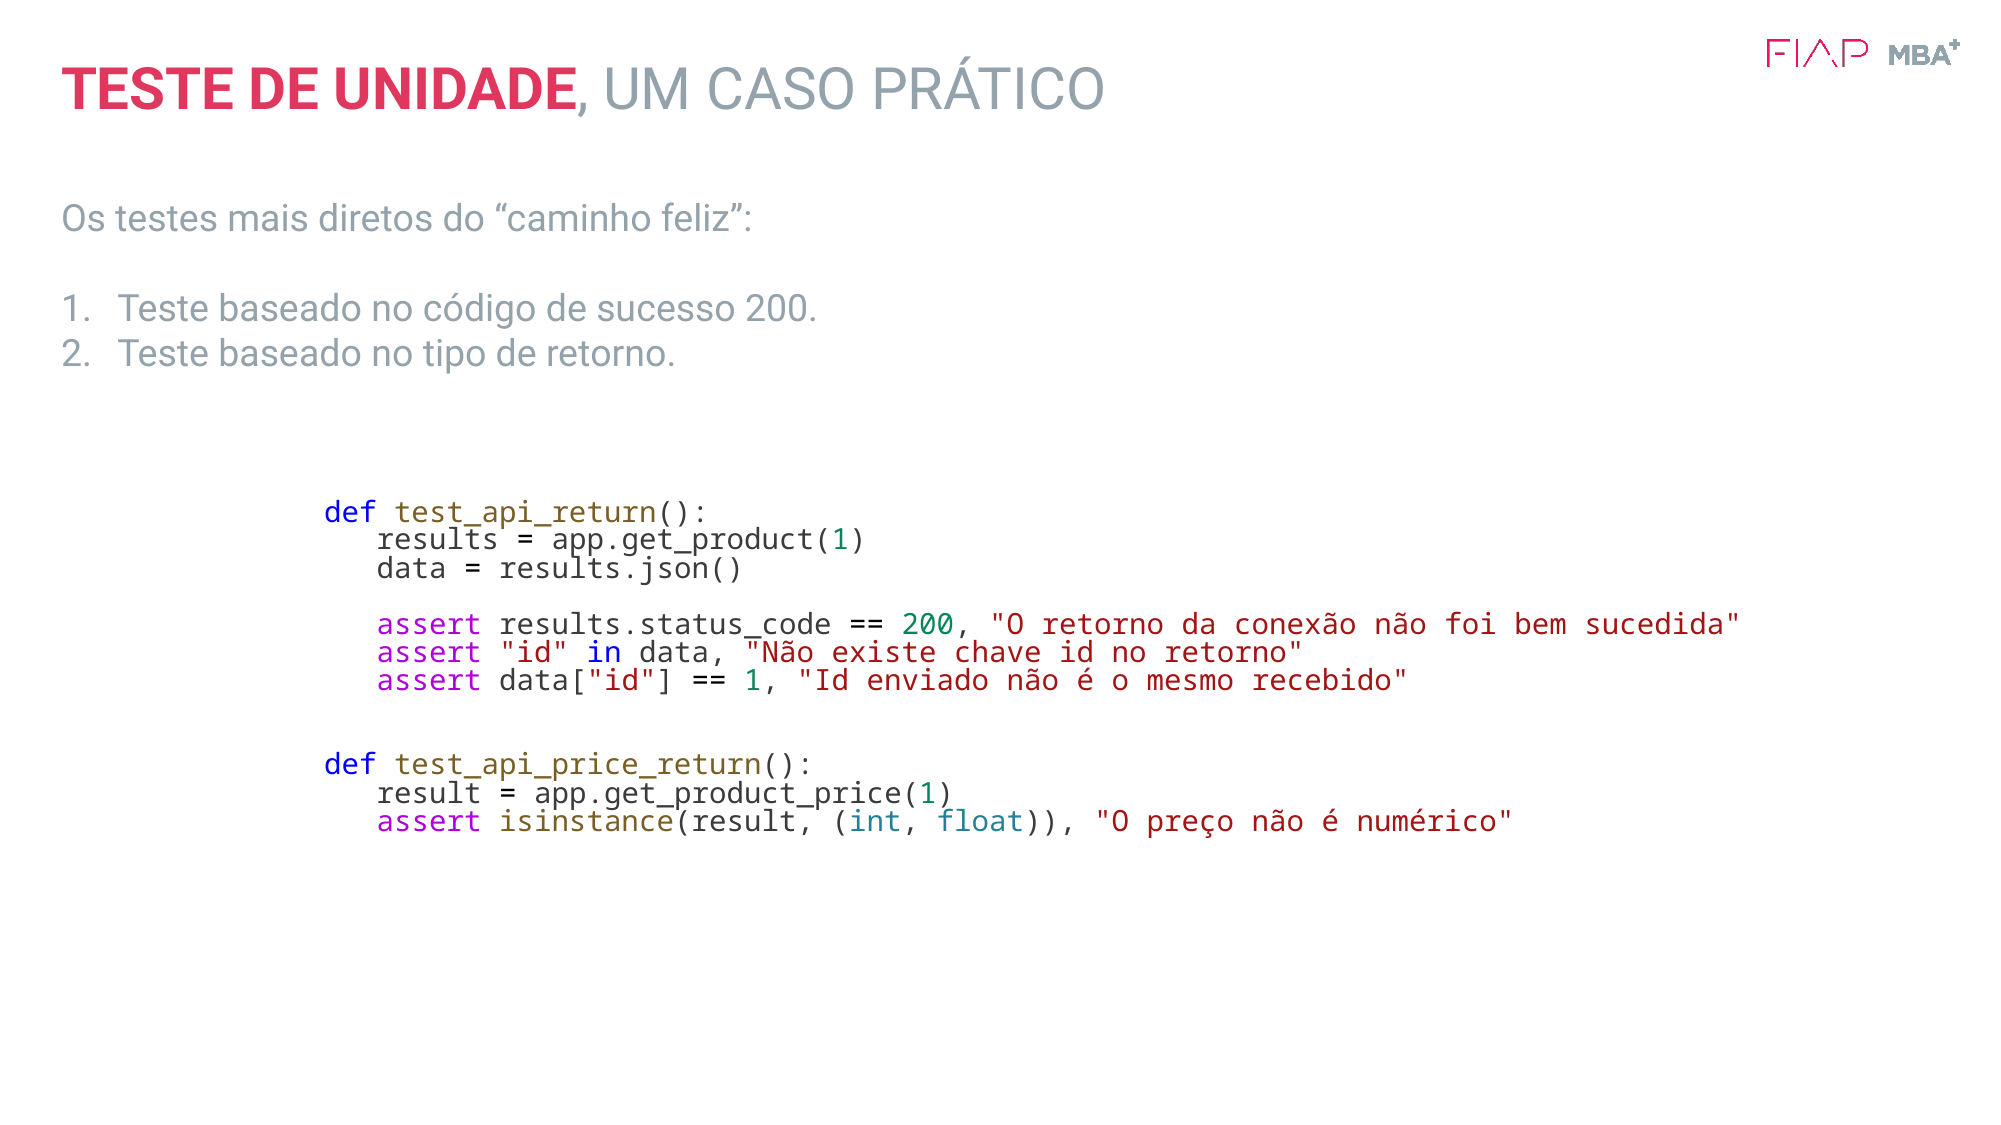

# TESTE DE UNIDADE, UM CASO PRÁTICO
Os testes mais diretos do “caminho feliz”:

Teste baseado no código de sucesso 200.
Teste baseado no tipo de retorno.
def test_api_return():
   results = app.get_product(1)
   data = results.json()
   assert results.status_code == 200, "O retorno da conexão não foi bem sucedida"
   assert "id" in data, "Não existe chave id no retorno"
   assert data["id"] == 1, "Id enviado não é o mesmo recebido"
def test_api_price_return():
   result = app.get_product_price(1)
   assert isinstance(result, (int, float)), "O preço não é numérico"